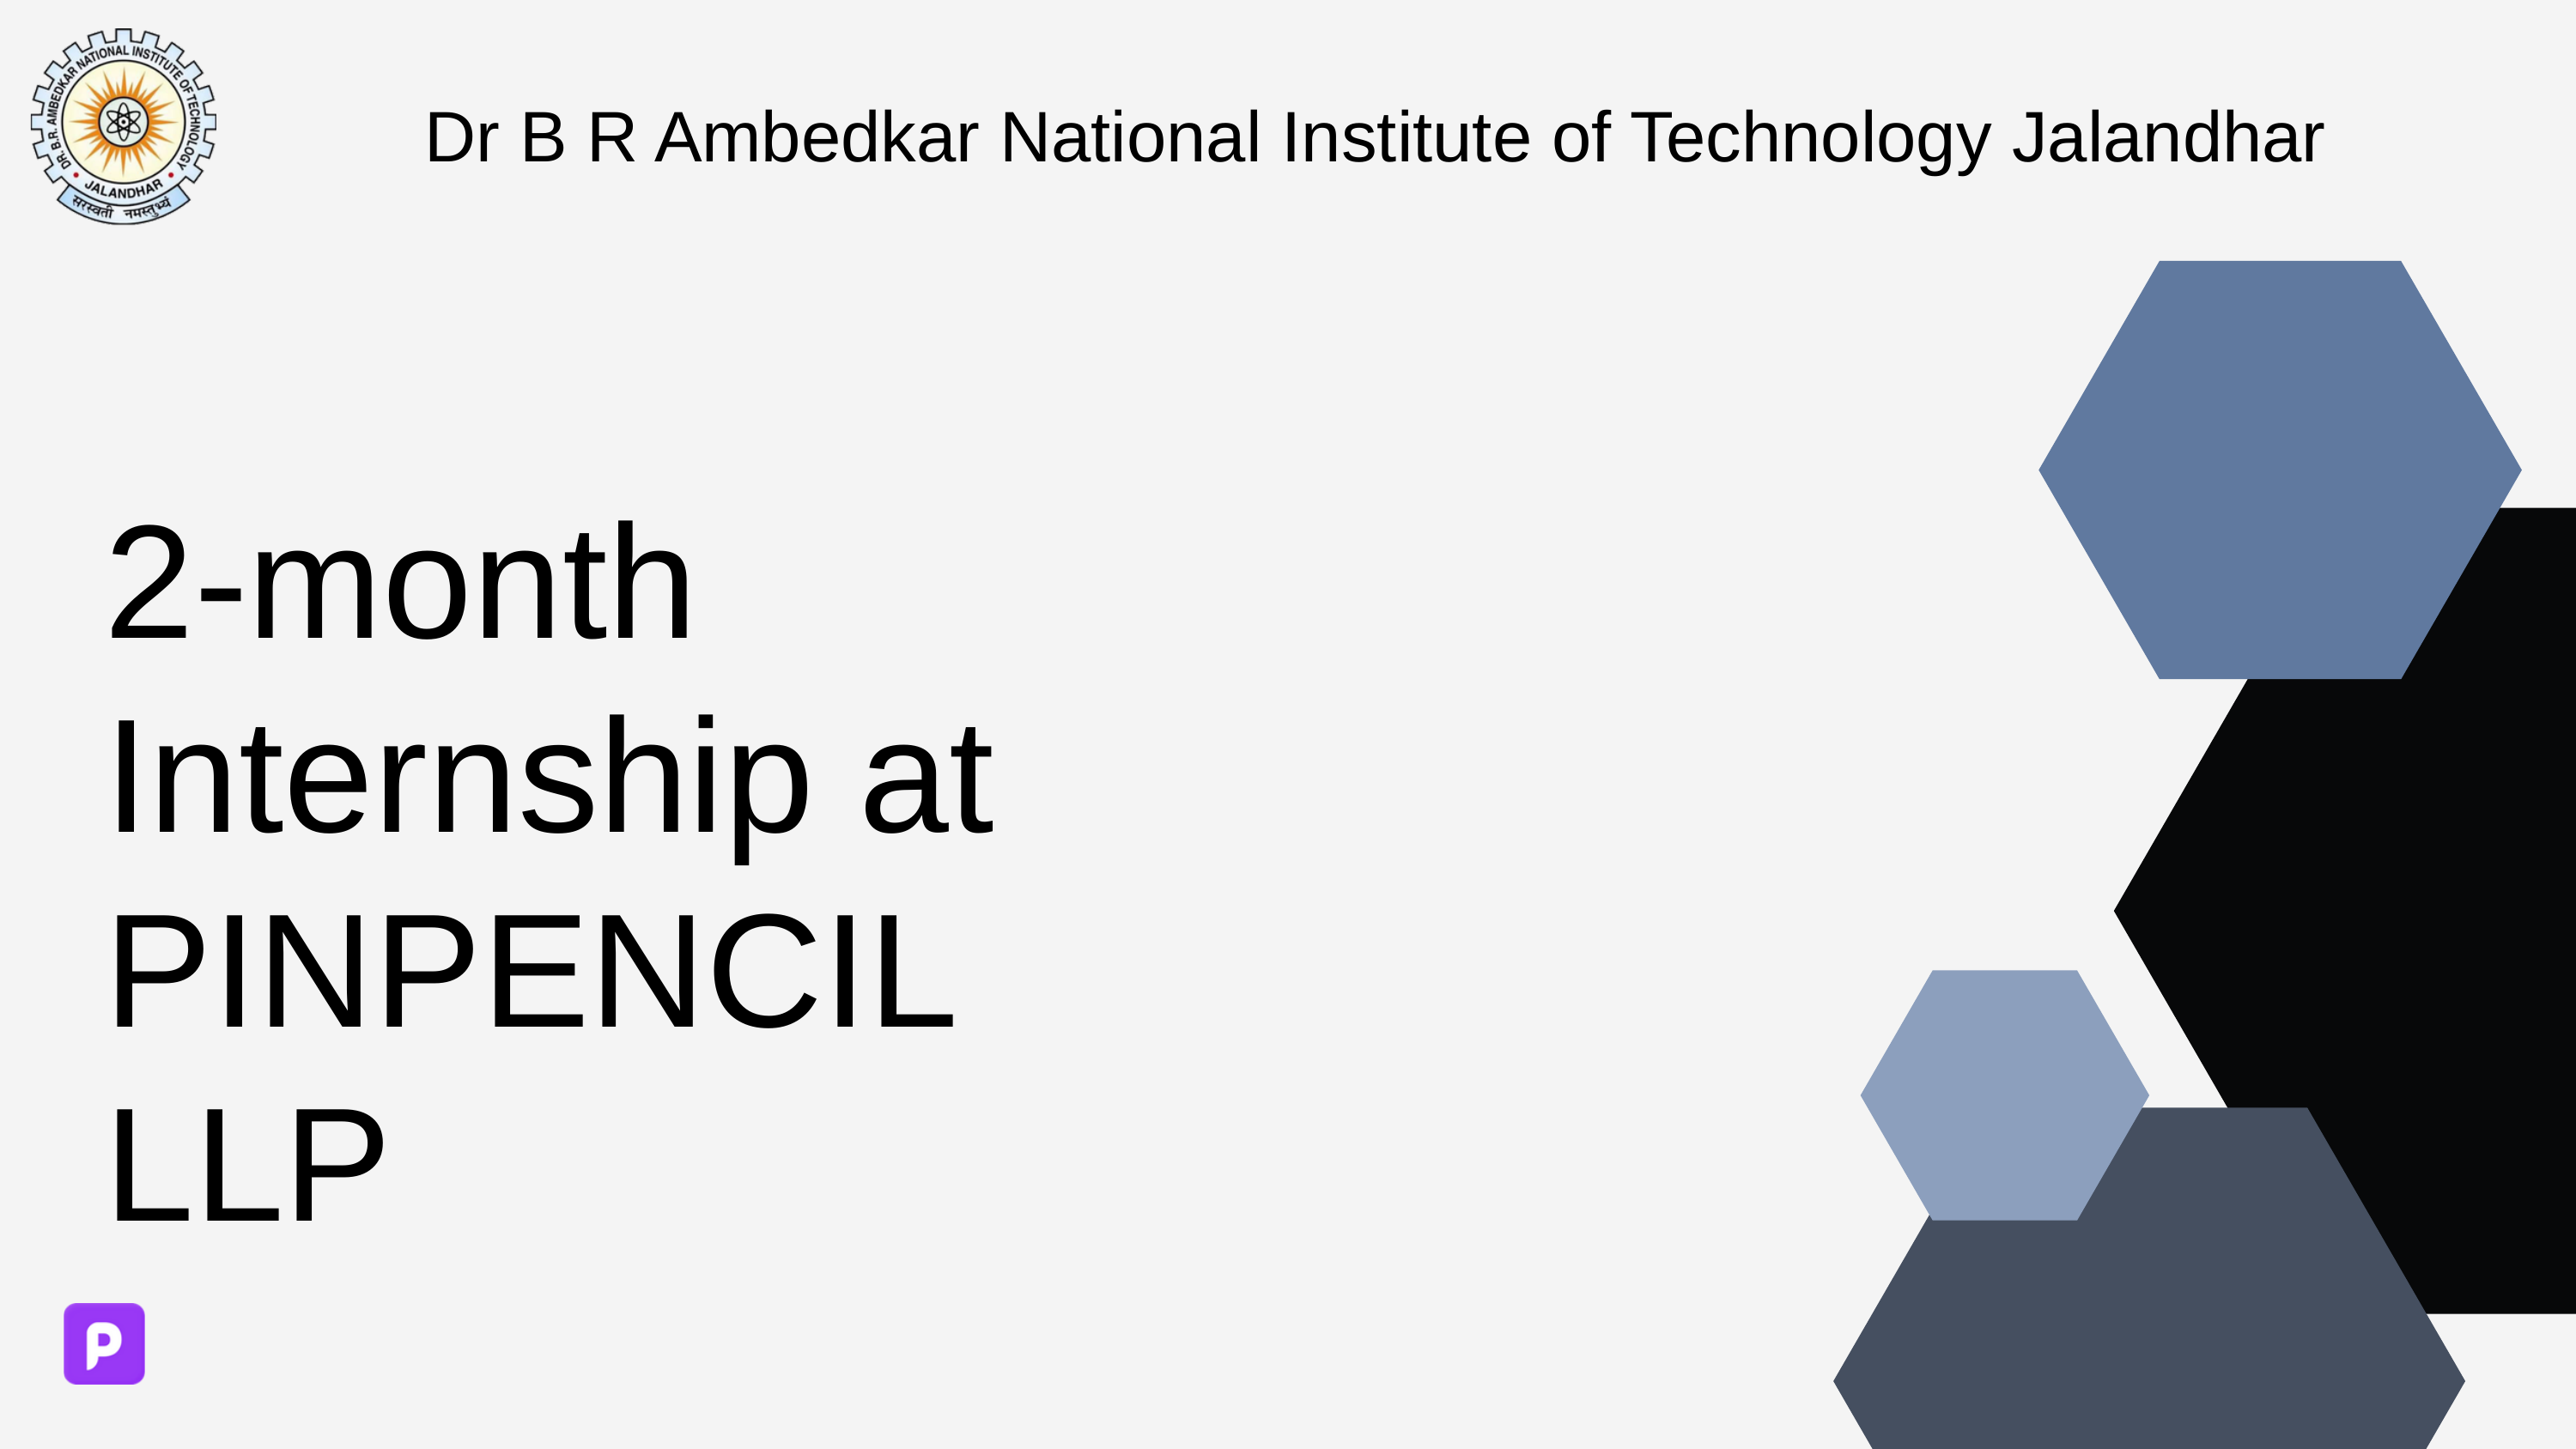

Dr B R Ambedkar National Institute of Technology Jalandhar

2-month
Internship at
PINPENCIL LLP